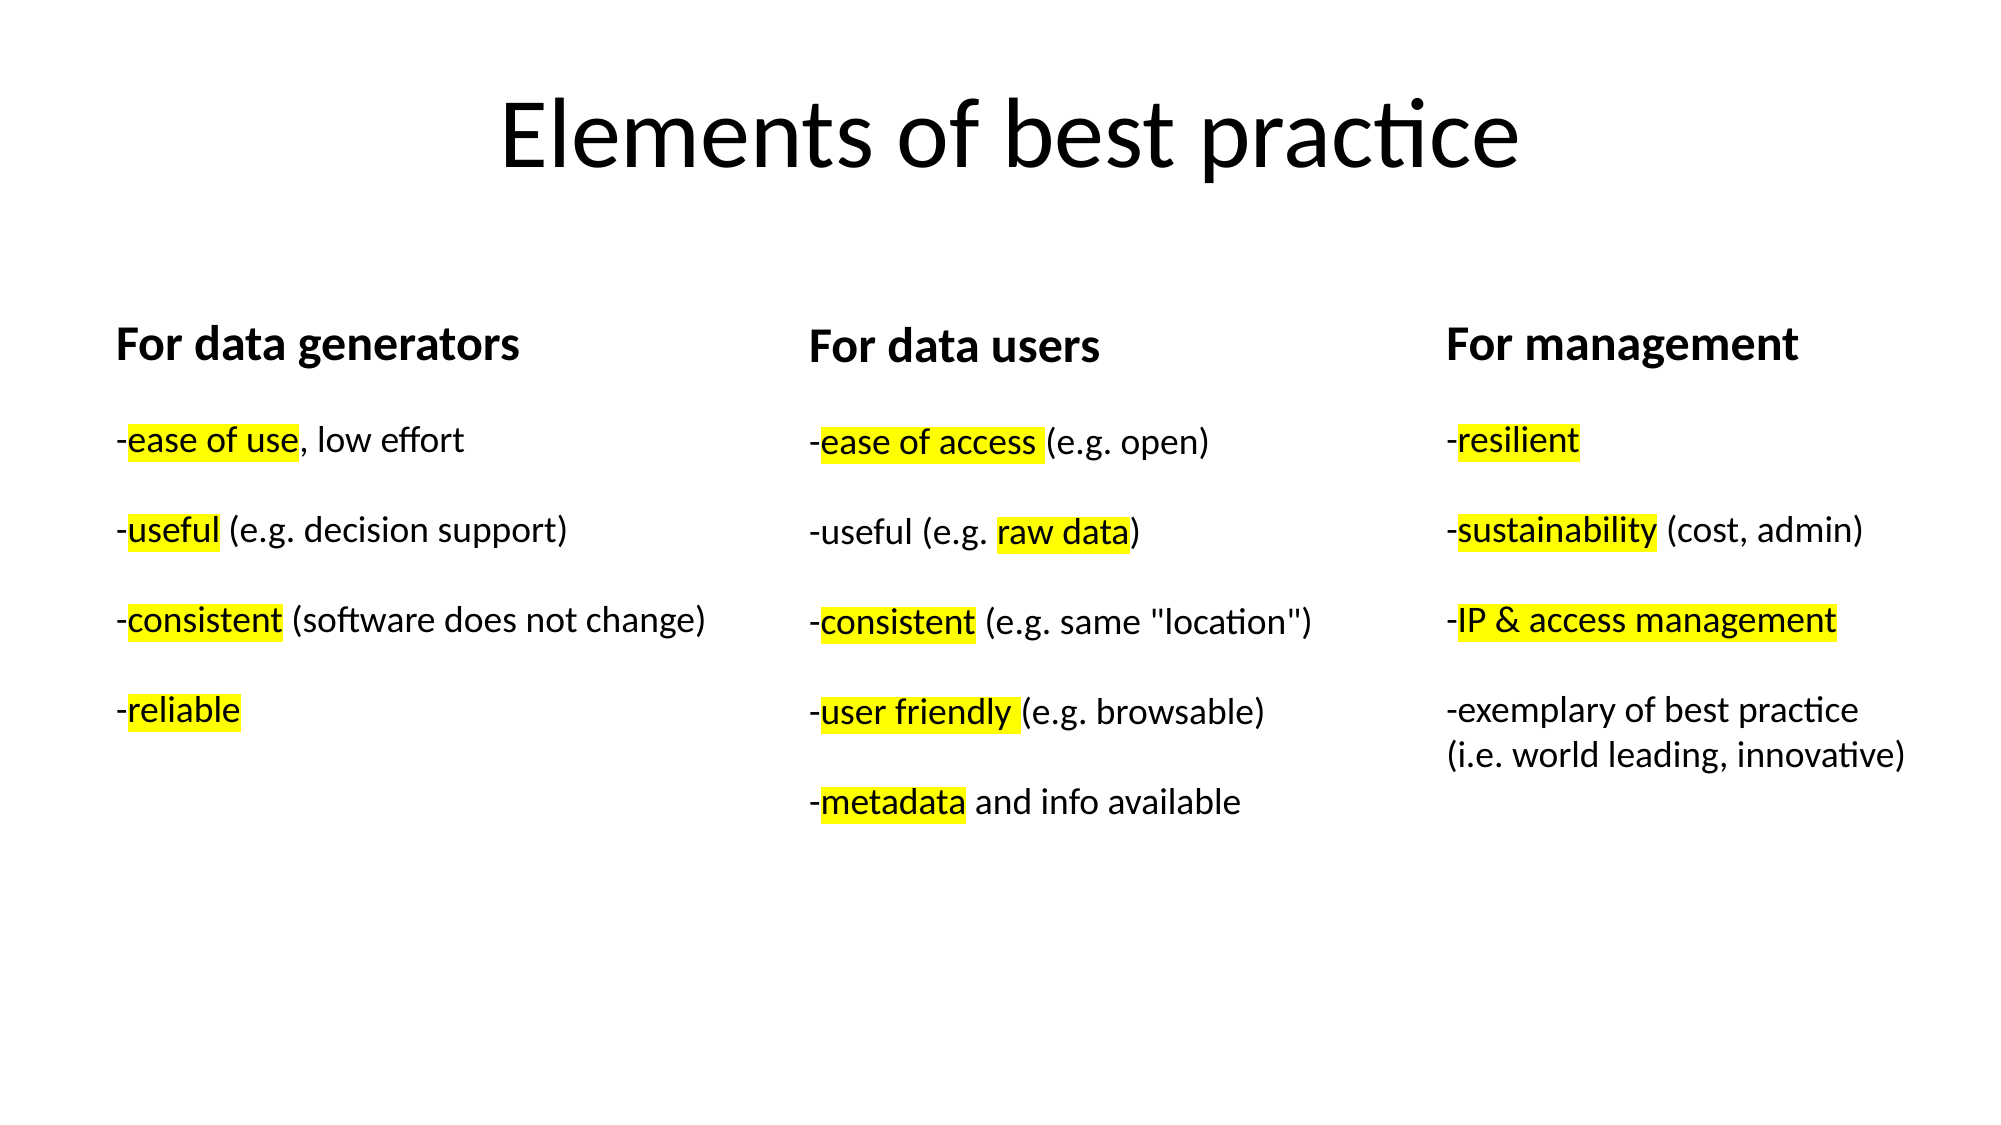

Elements of best practice
For data generators

-ease of use, low effort

-useful (e.g. decision support)

-consistent (software does not change)

-reliable
For management

-resilient

-sustainability (cost, admin)

-IP & access management

-exemplary of best practice
(i.e. world leading, innovative)
For data users

-ease of access (e.g. open)

-useful (e.g. raw data)

-consistent (e.g. same "location")

-user friendly (e.g. browsable)

-metadata and info available